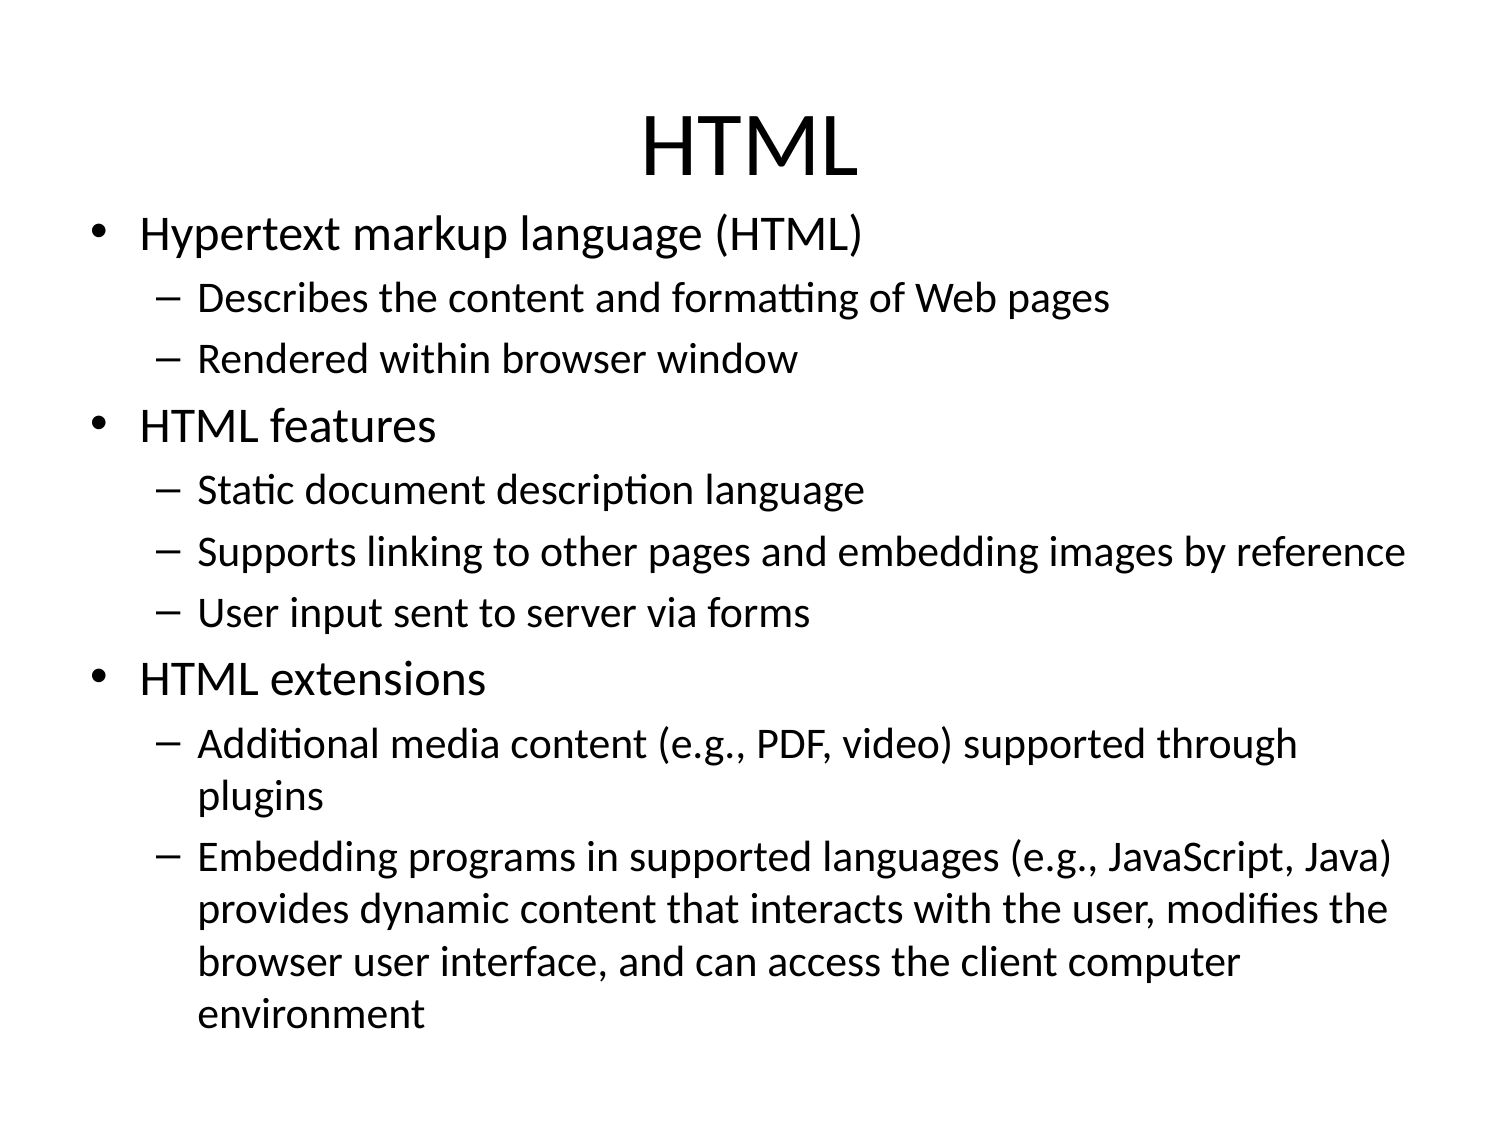

# HTML
Hypertext markup language (HTML)
Describes the content and formatting of Web pages
Rendered within browser window
HTML features
Static document description language
Supports linking to other pages and embedding images by reference
User input sent to server via forms
HTML extensions
Additional media content (e.g., PDF, video) supported through plugins
Embedding programs in supported languages (e.g., JavaScript, Java)  provides dynamic content that interacts with the user, modifies the browser user interface, and can access the client computer environment